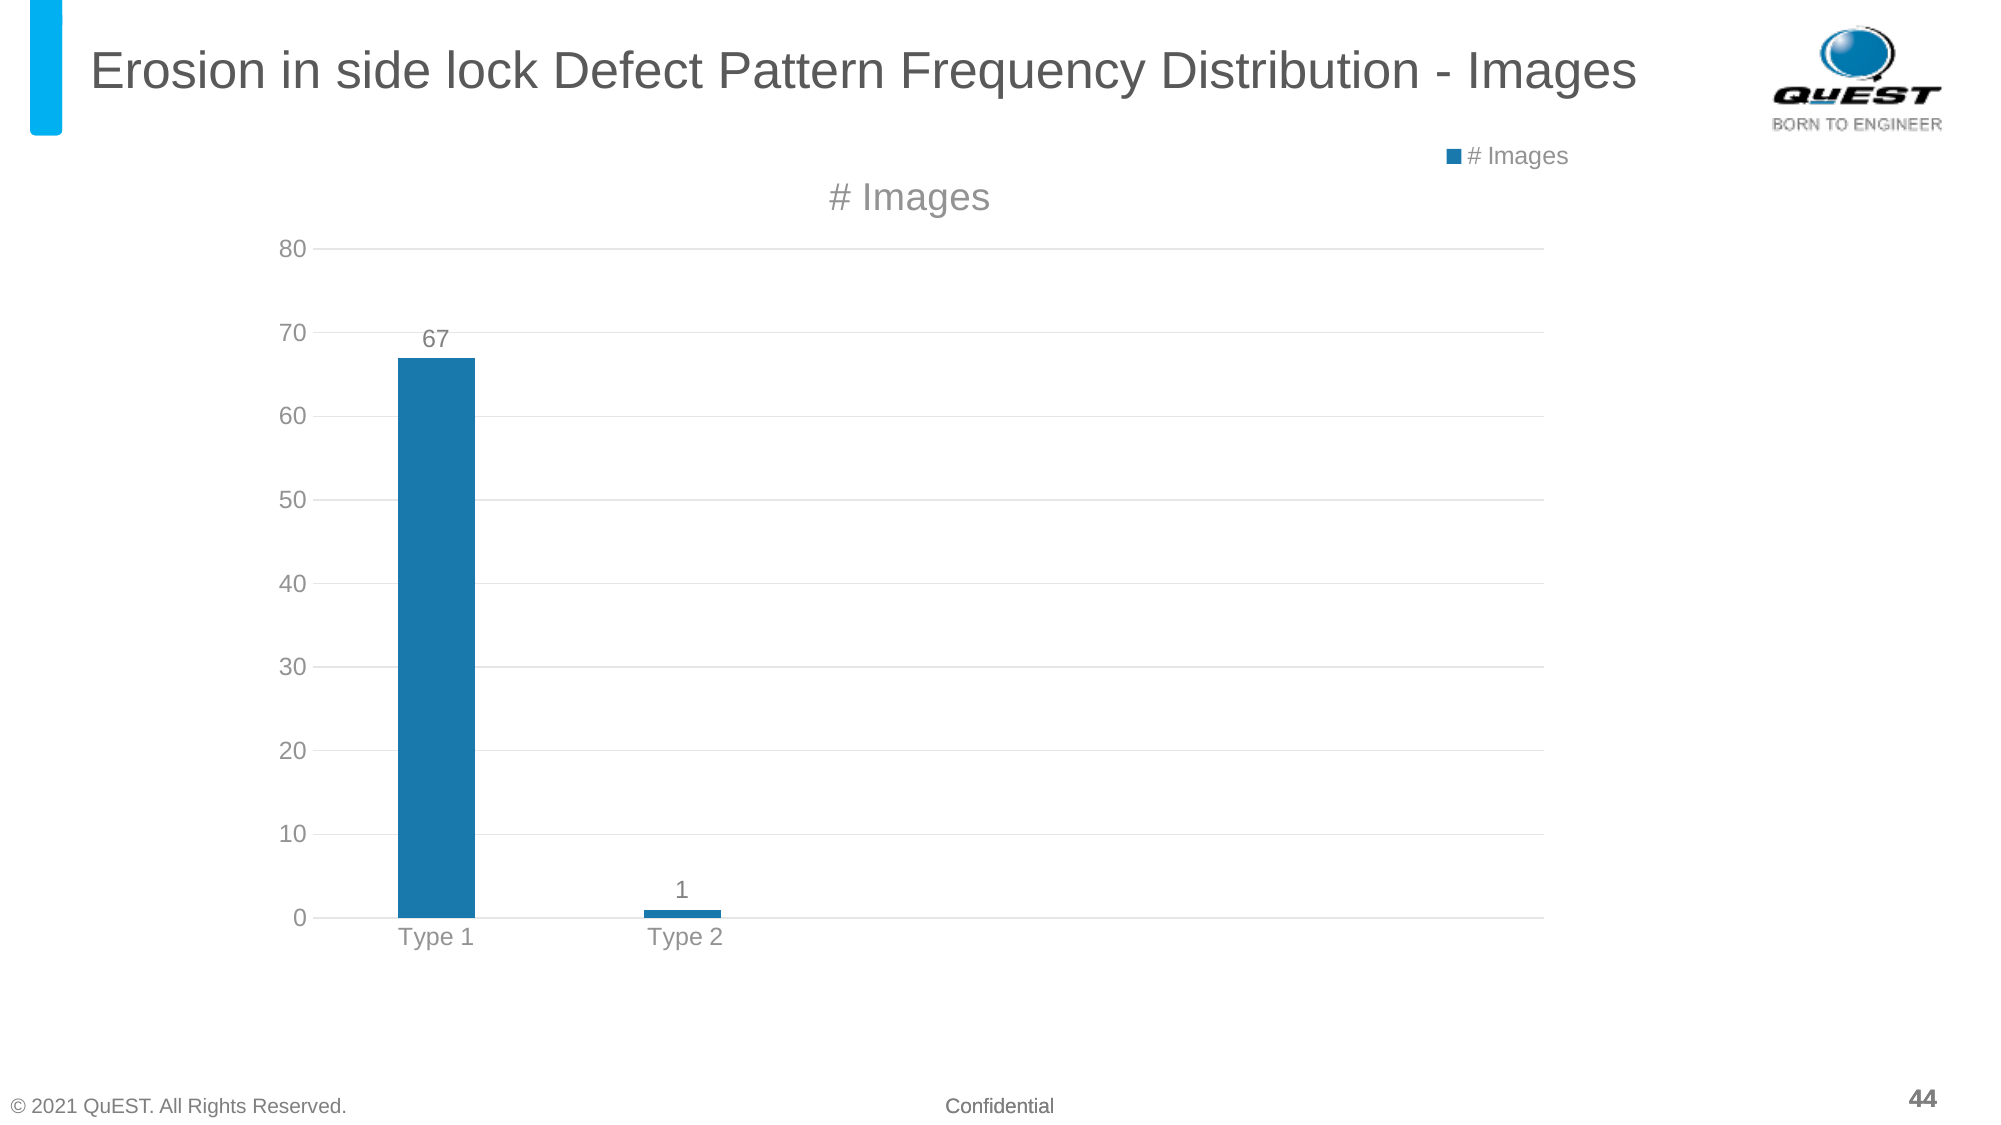

# Erosion in side lock Defect Pattern Frequency Distribution - Images

### Chart:

| Category | # Images |
|---|---|
| Type 1 | 67.0 |
|  Type 2 | 1.0 |